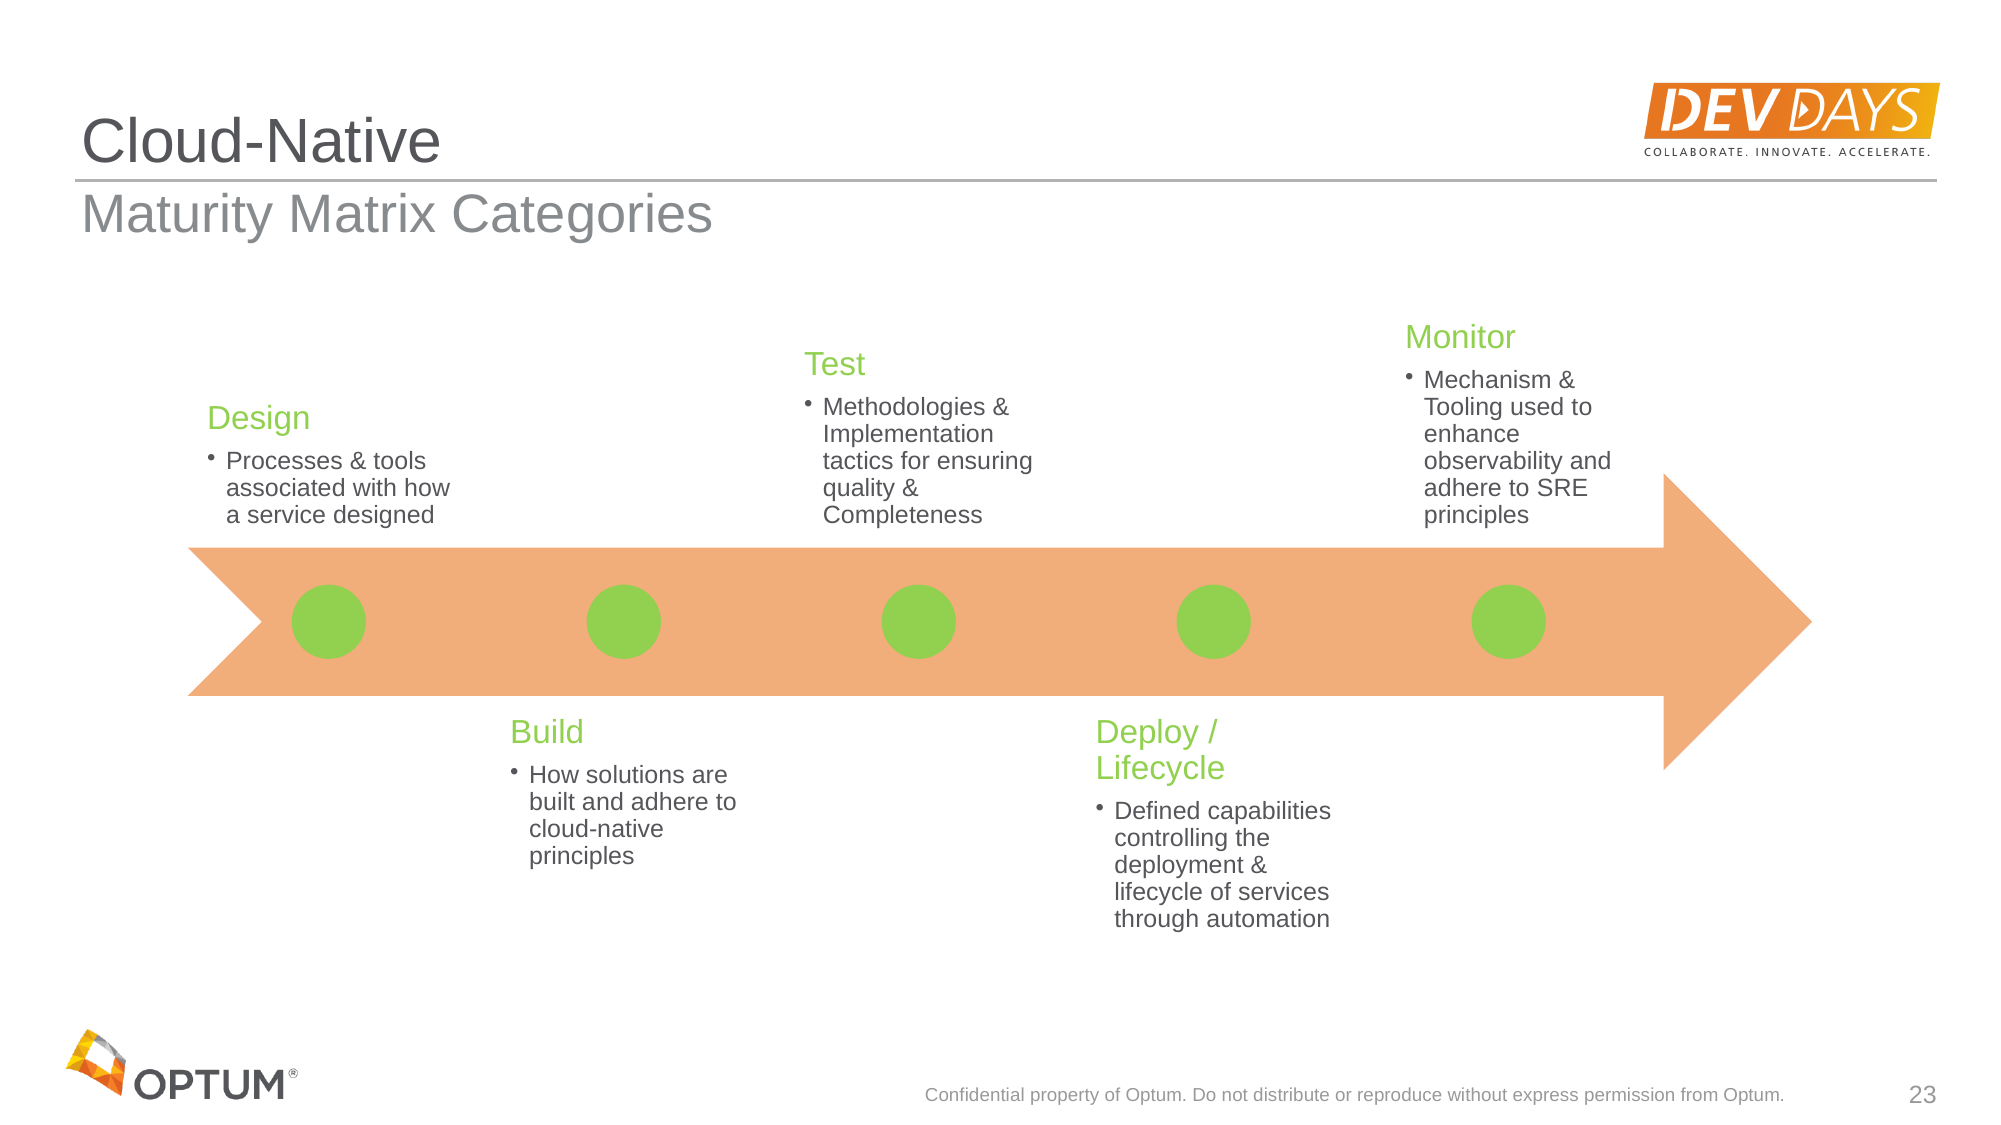

# Cloud-Native
Maturity Matrix Categories
Design
Processes & tools associated with how a service designed
Build
How solutions are built and adhere to cloud-native principles
Test
Methodologies & Implementation tactics for ensuring quality & Completeness
Deploy / Lifecycle
Defined capabilities controlling the deployment & lifecycle of services through automation
Monitor
Mechanism & Tooling used to enhance observability and adhere to SRE principles
Confidential property of Optum. Do not distribute or reproduce without express permission from Optum.
23